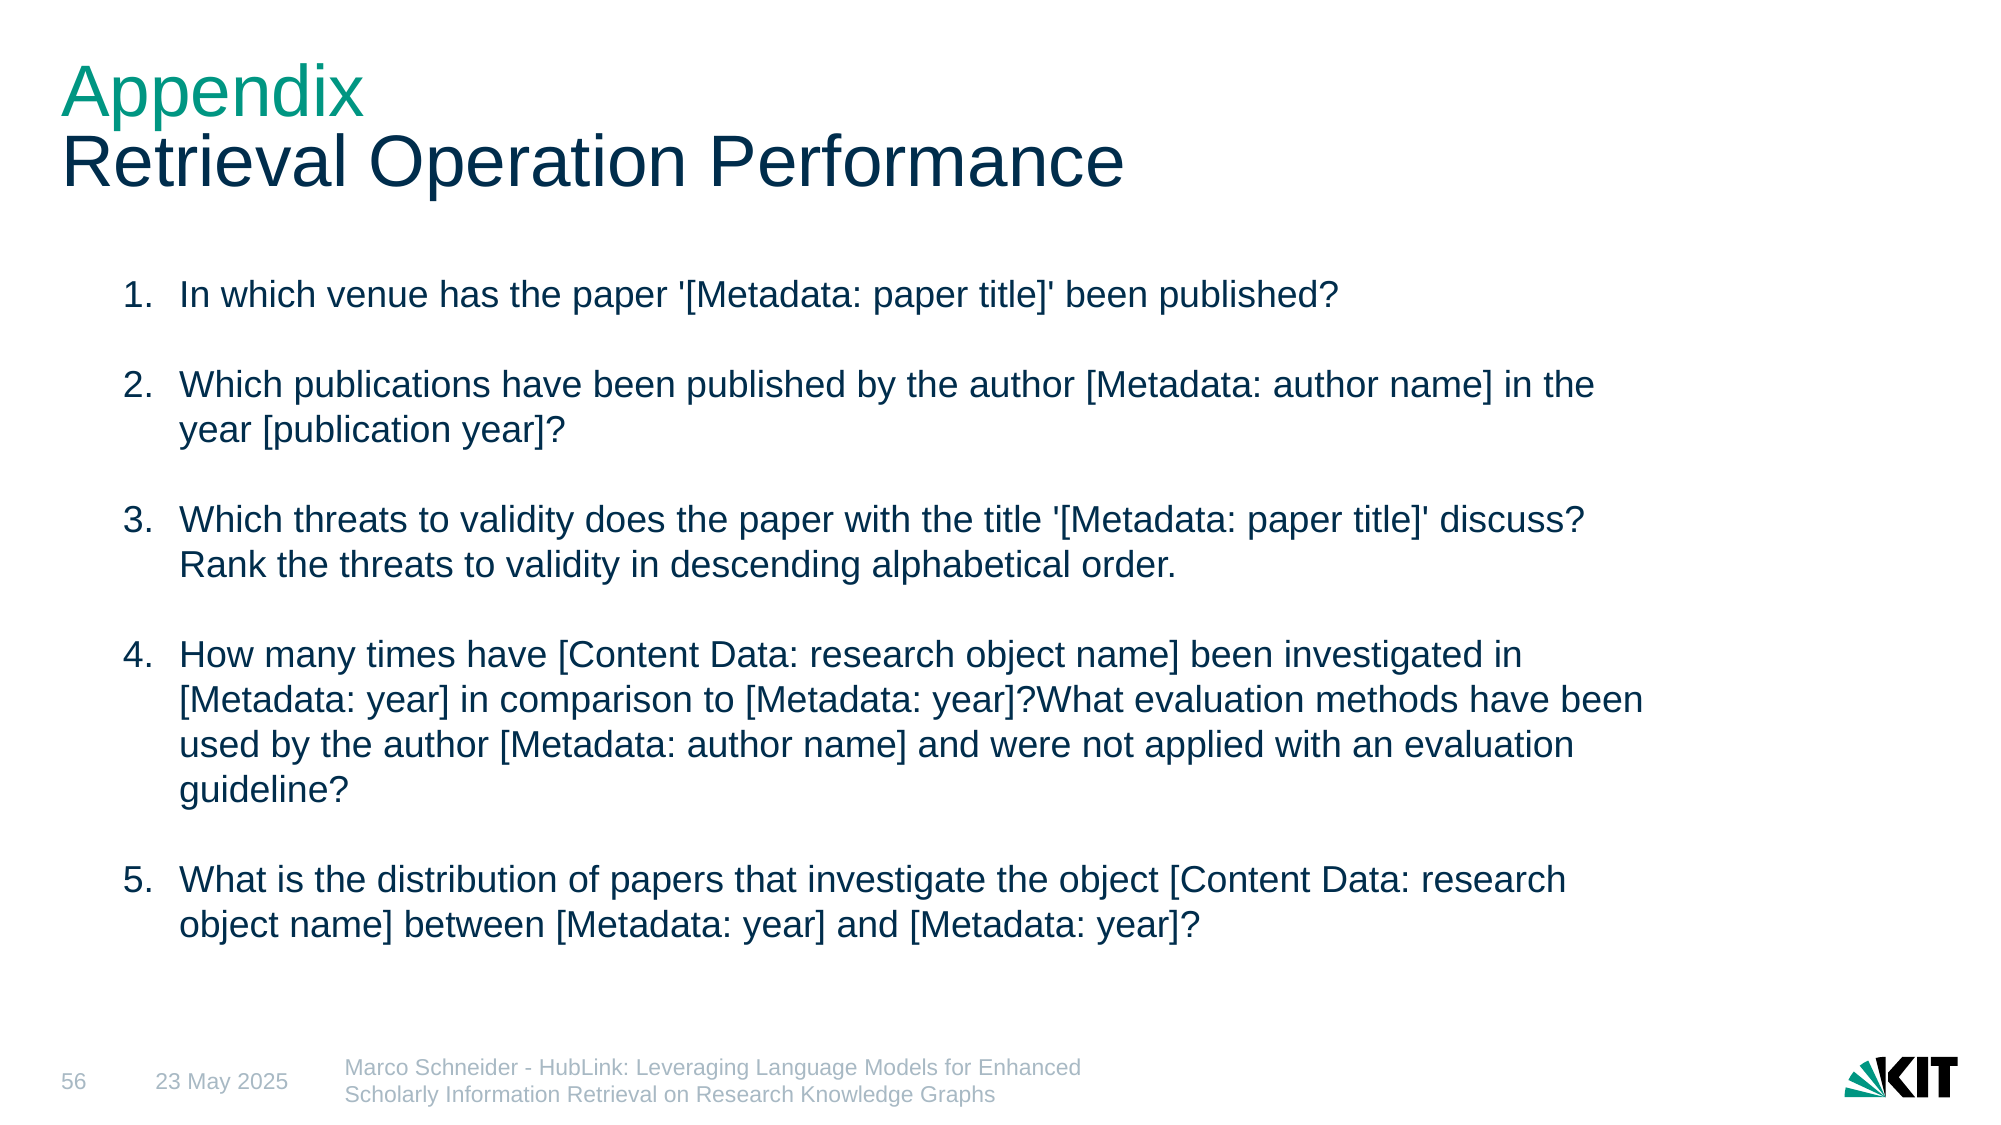

# Appendix Retrieval Operation Performance
In which venue has the paper '[Metadata: paper title]' been published?

Which publications have been published by the author [Metadata: author name] in the year [publication year]?

Which threats to validity does the paper with the title '[Metadata: paper title]' discuss? Rank the threats to validity in descending alphabetical order.

How many times have [Content Data: research object name] been investigated in [Metadata: year] in comparison to [Metadata: year]?What evaluation methods have been used by the author [Metadata: author name] and were not applied with an evaluation guideline?

What is the distribution of papers that investigate the object [Content Data: research object name] between [Metadata: year] and [Metadata: year]?
56
23 May 2025
Marco Schneider - HubLink: Leveraging Language Models for Enhanced Scholarly Information Retrieval on Research Knowledge Graphs